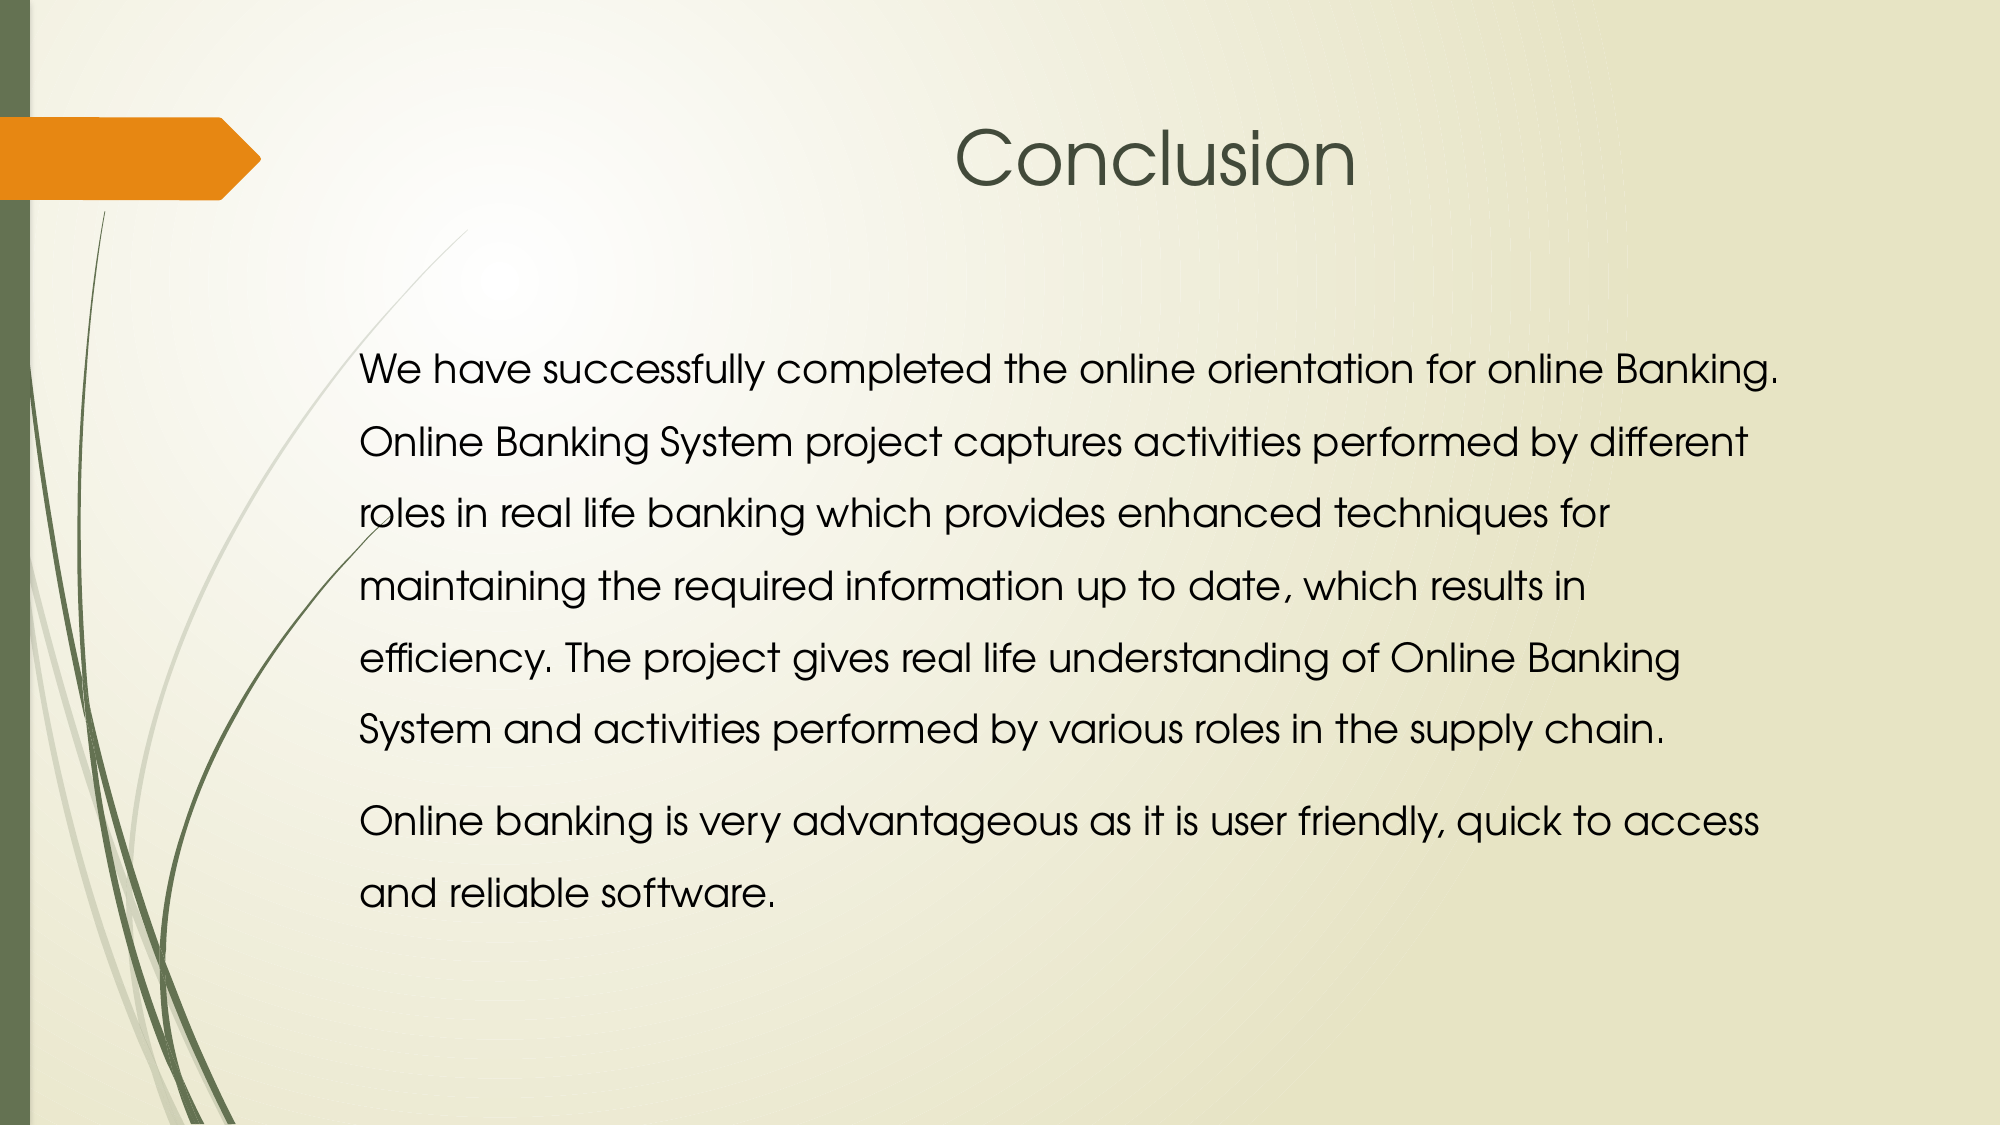

# Conclusion
We have successfully completed the online orientation for online Banking. Online Banking System project captures activities performed by different roles in real life banking which provides enhanced techniques for maintaining the required information up to date, which results in efficiency. The project gives real life understanding of Online Banking System and activities performed by various roles in the supply chain.
Online banking is very advantageous as it is user friendly, quick to access and reliable software.